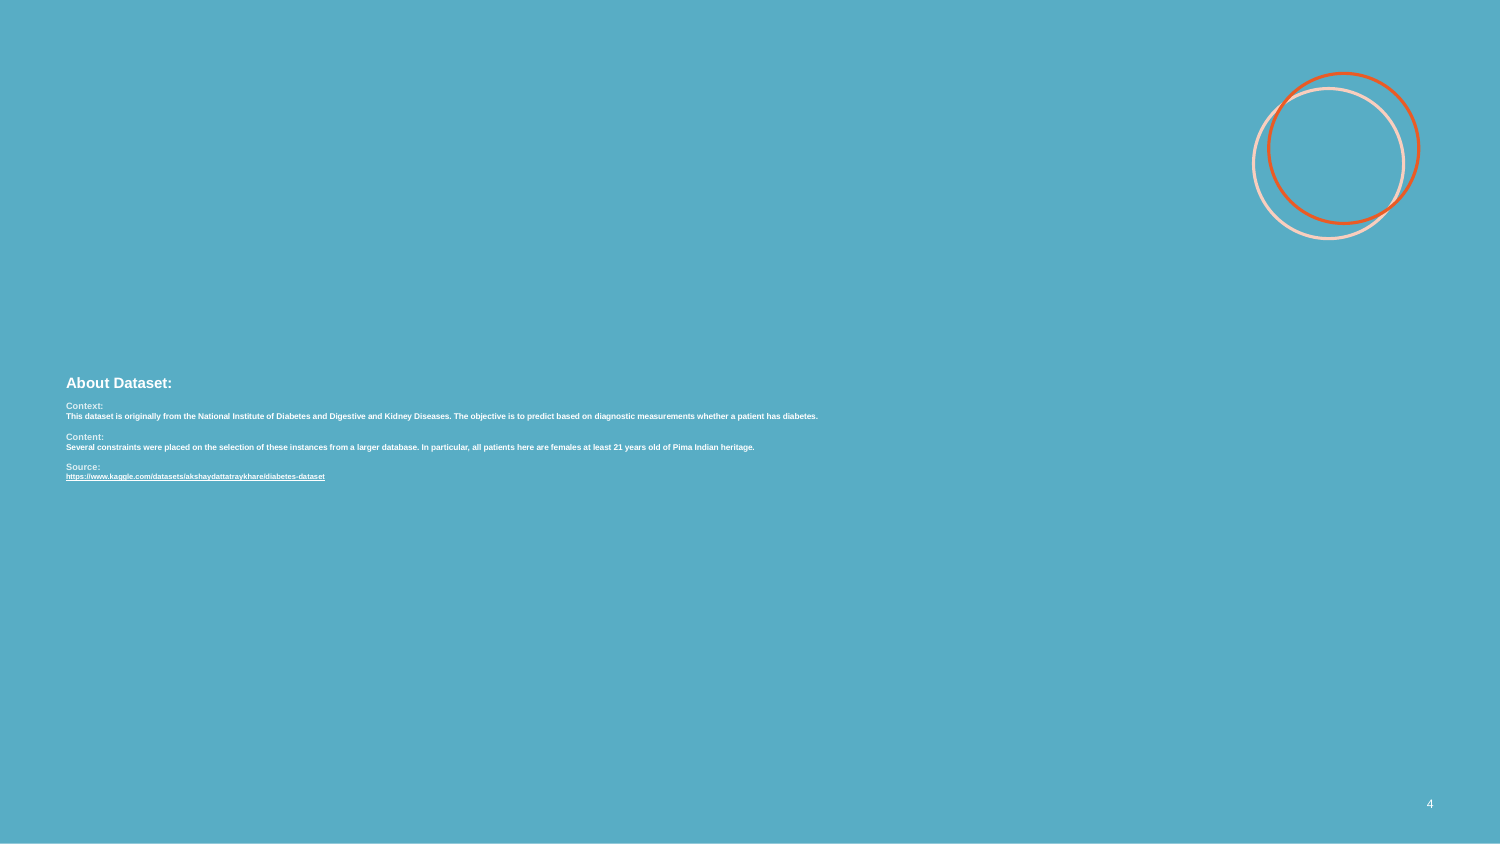

# About Dataset: Context: This dataset is originally from the National Institute of Diabetes and Digestive and Kidney Diseases. The objective is to predict based on diagnostic measurements whether a patient has diabetes. Content: Several constraints were placed on the selection of these instances from a larger database. In particular, all patients here are females at least 21 years old of Pima Indian heritage. Source: https://www.kaggle.com/datasets/akshaydattatraykhare/diabetes-dataset
4